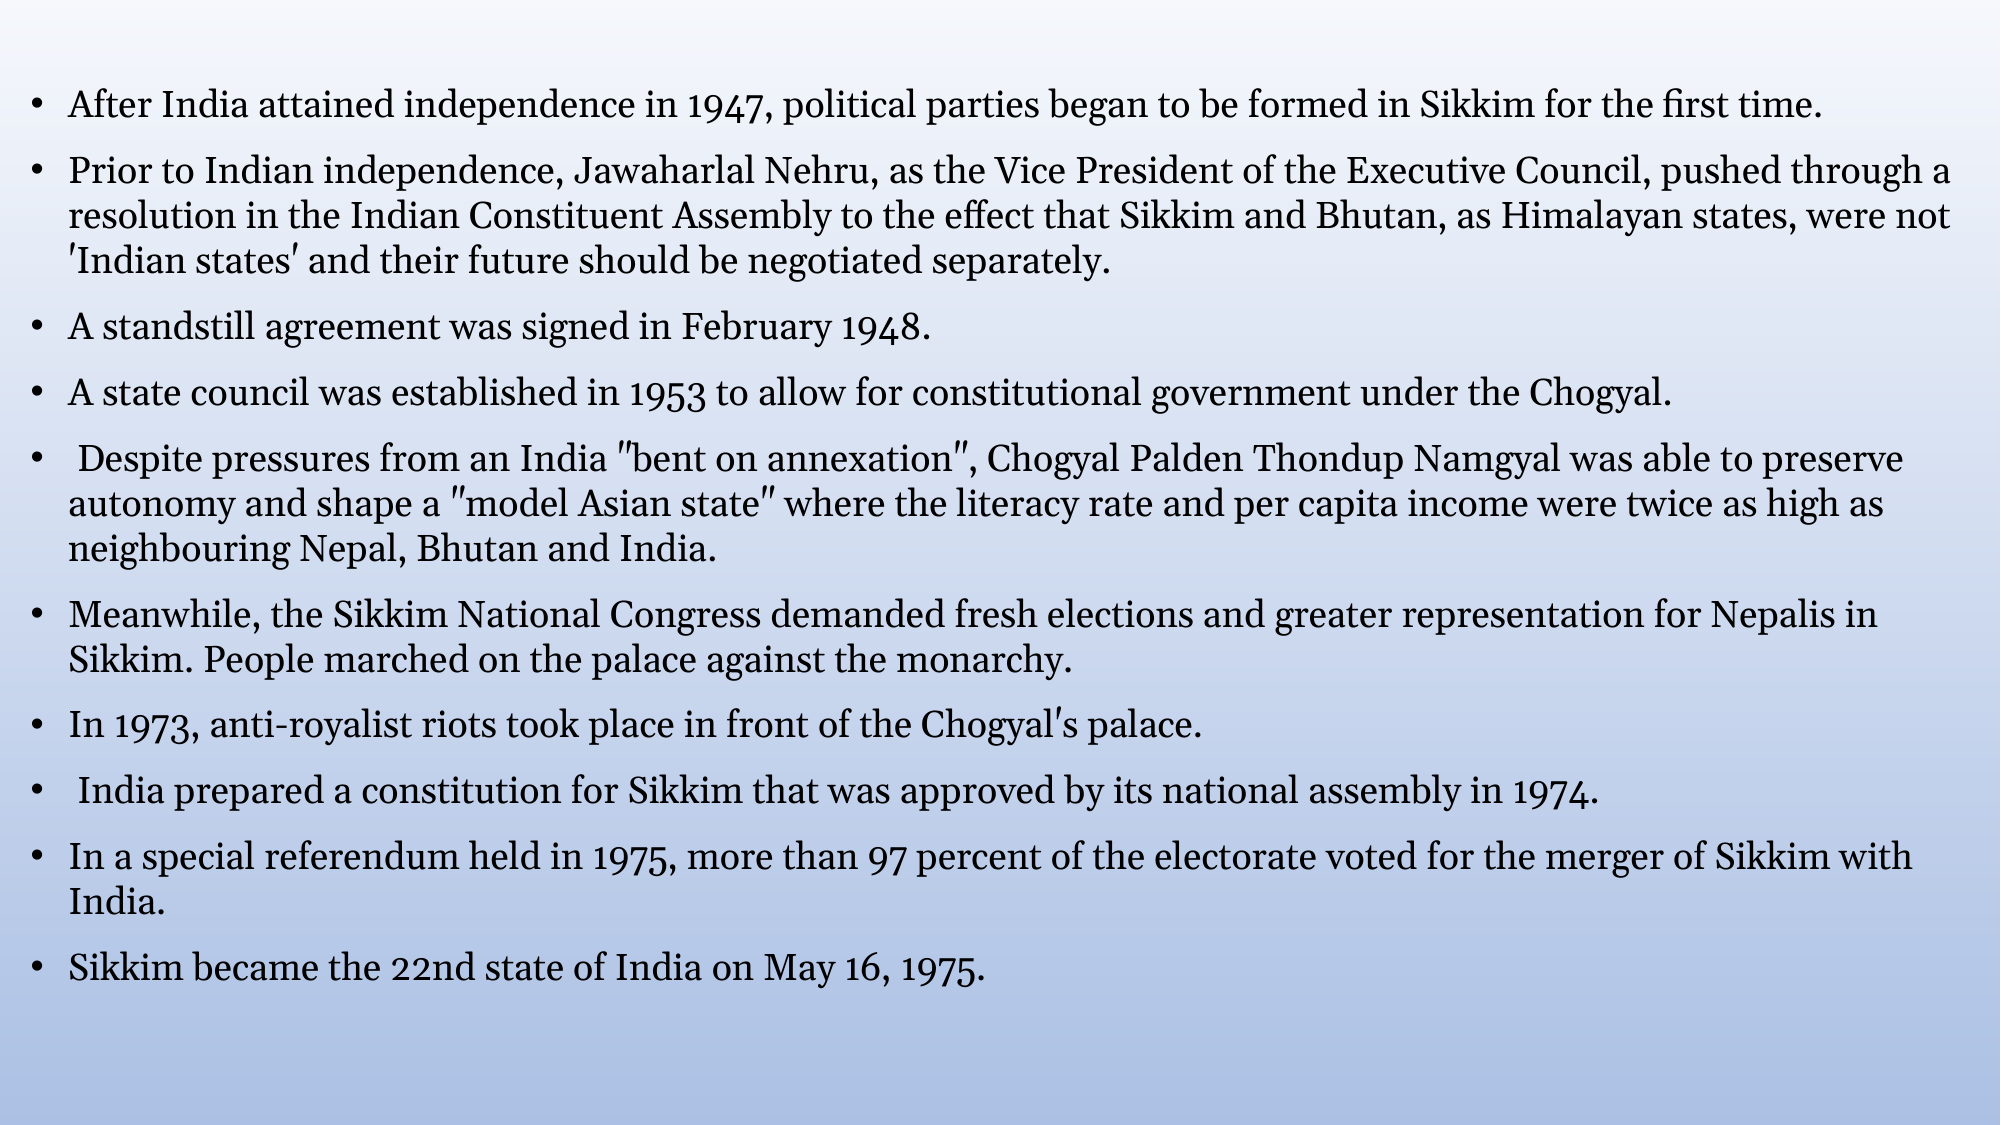

After India attained independence in 1947, political parties began to be formed in Sikkim for the first time.
Prior to Indian independence, Jawaharlal Nehru, as the Vice President of the Executive Council, pushed through a resolution in the Indian Constituent Assembly to the effect that Sikkim and Bhutan, as Himalayan states, were not 'Indian states' and their future should be negotiated separately.
A standstill agreement was signed in February 1948.
A state council was established in 1953 to allow for constitutional government under the Chogyal.
 Despite pressures from an India "bent on annexation", Chogyal Palden Thondup Namgyal was able to preserve autonomy and shape a "model Asian state" where the literacy rate and per capita income were twice as high as neighbouring Nepal, Bhutan and India.
Meanwhile, the Sikkim National Congress demanded fresh elections and greater representation for Nepalis in Sikkim. People marched on the palace against the monarchy.
In 1973, anti-royalist riots took place in front of the Chogyal's palace.
 India prepared a constitution for Sikkim that was approved by its national assembly in 1974.
In a special referendum held in 1975, more than 97 percent of the electorate voted for the merger of Sikkim with India.
Sikkim became the 22nd state of India on May 16, 1975.